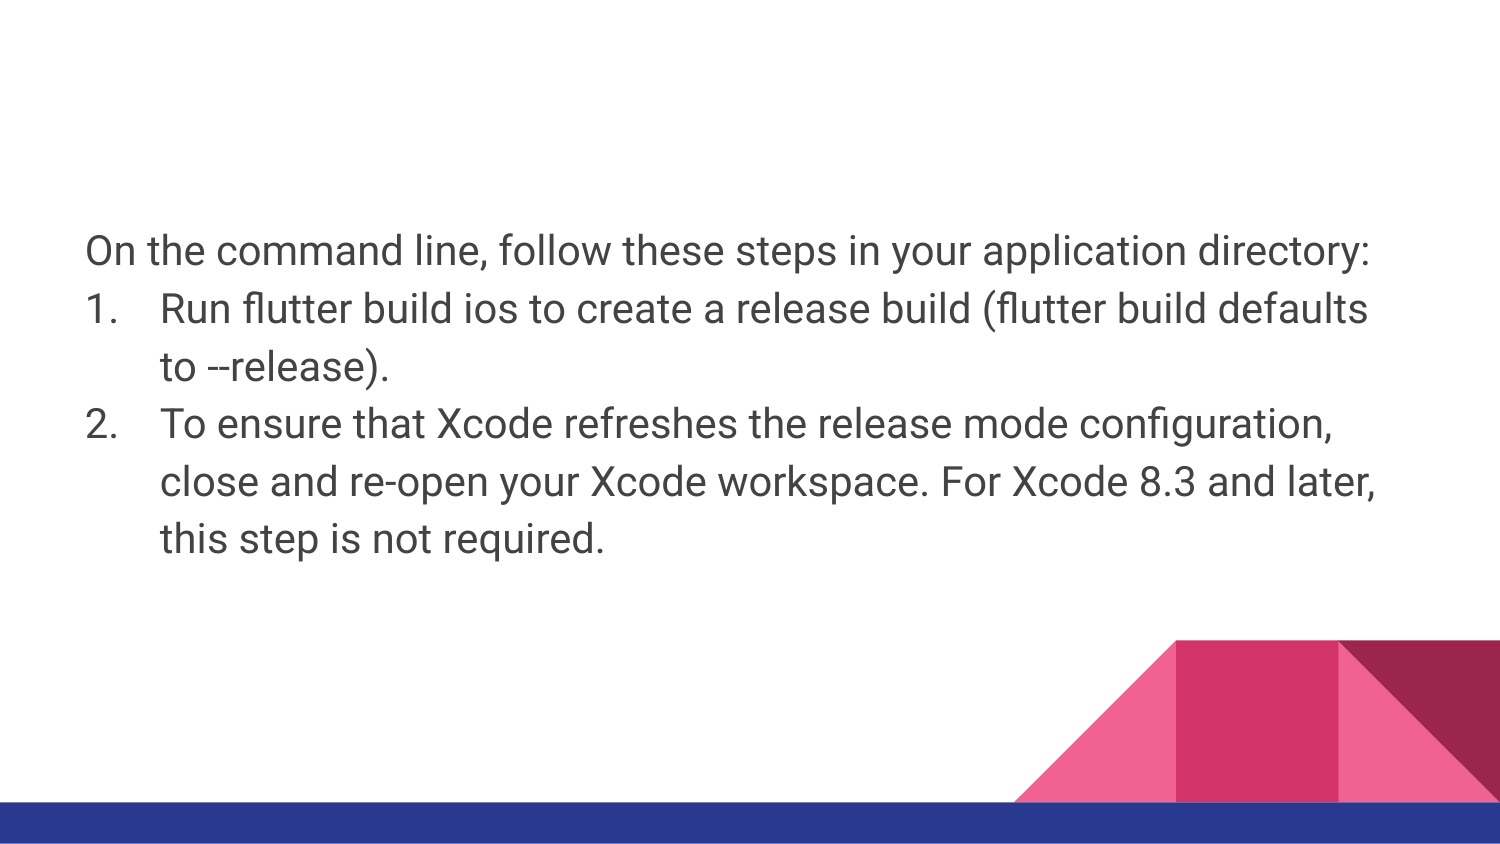

#
On the command line, follow these steps in your application directory:
Run flutter build ios to create a release build (flutter build defaults to --release).
To ensure that Xcode refreshes the release mode configuration, close and re-open your Xcode workspace. For Xcode 8.3 and later, this step is not required.